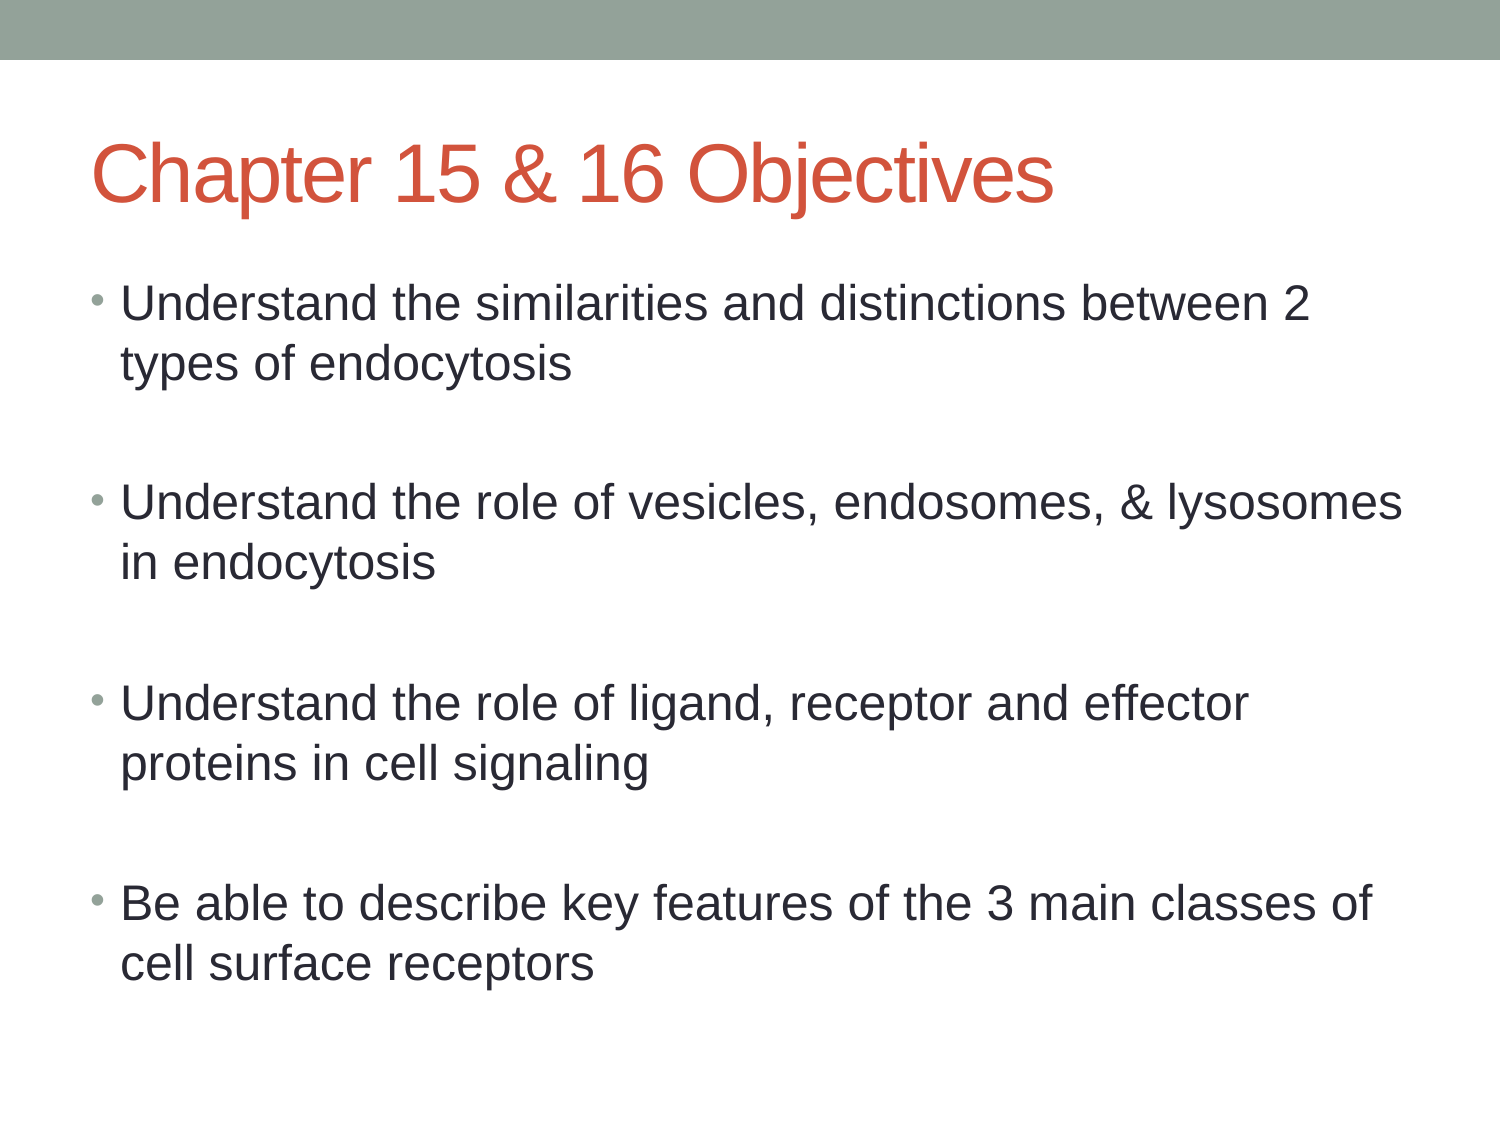

# Chapter 15 & 16 Objectives
Understand the similarities and distinctions between 2 types of endocytosis

Understand the role of vesicles, endosomes, & lysosomes in endocytosis

Understand the role of ligand, receptor and effector proteins in cell signaling

Be able to describe key features of the 3 main classes of cell surface receptors